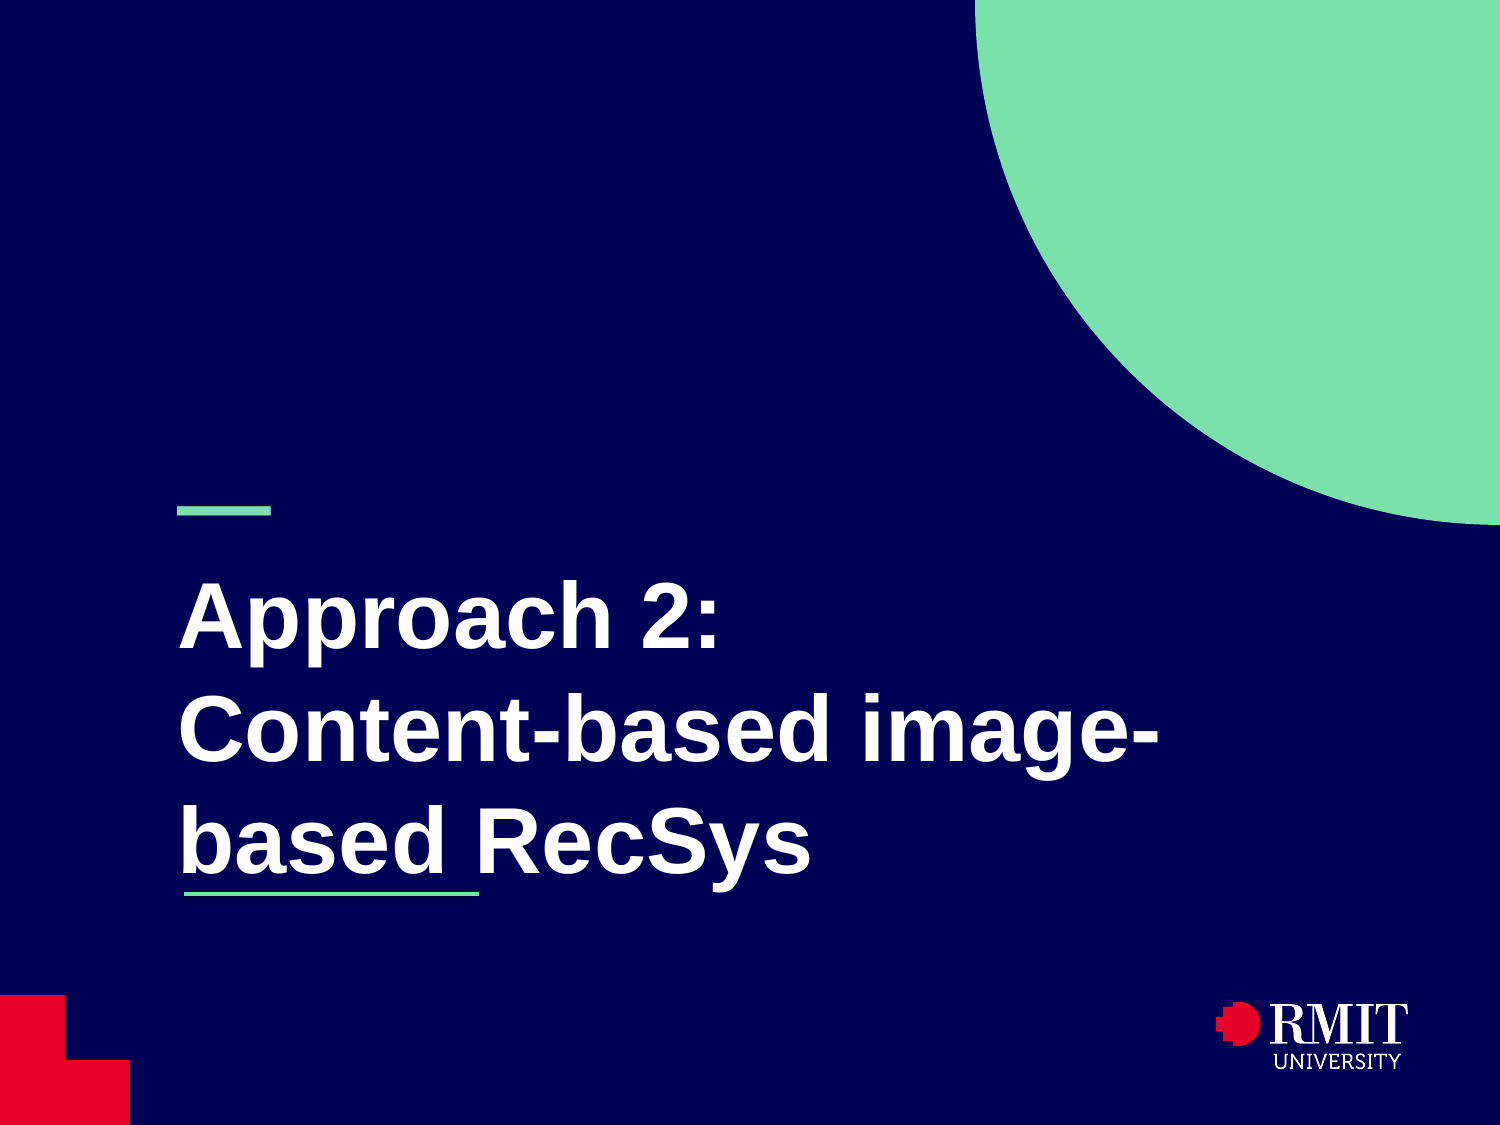

# — Approach 2:
Content-based image-based RecSys